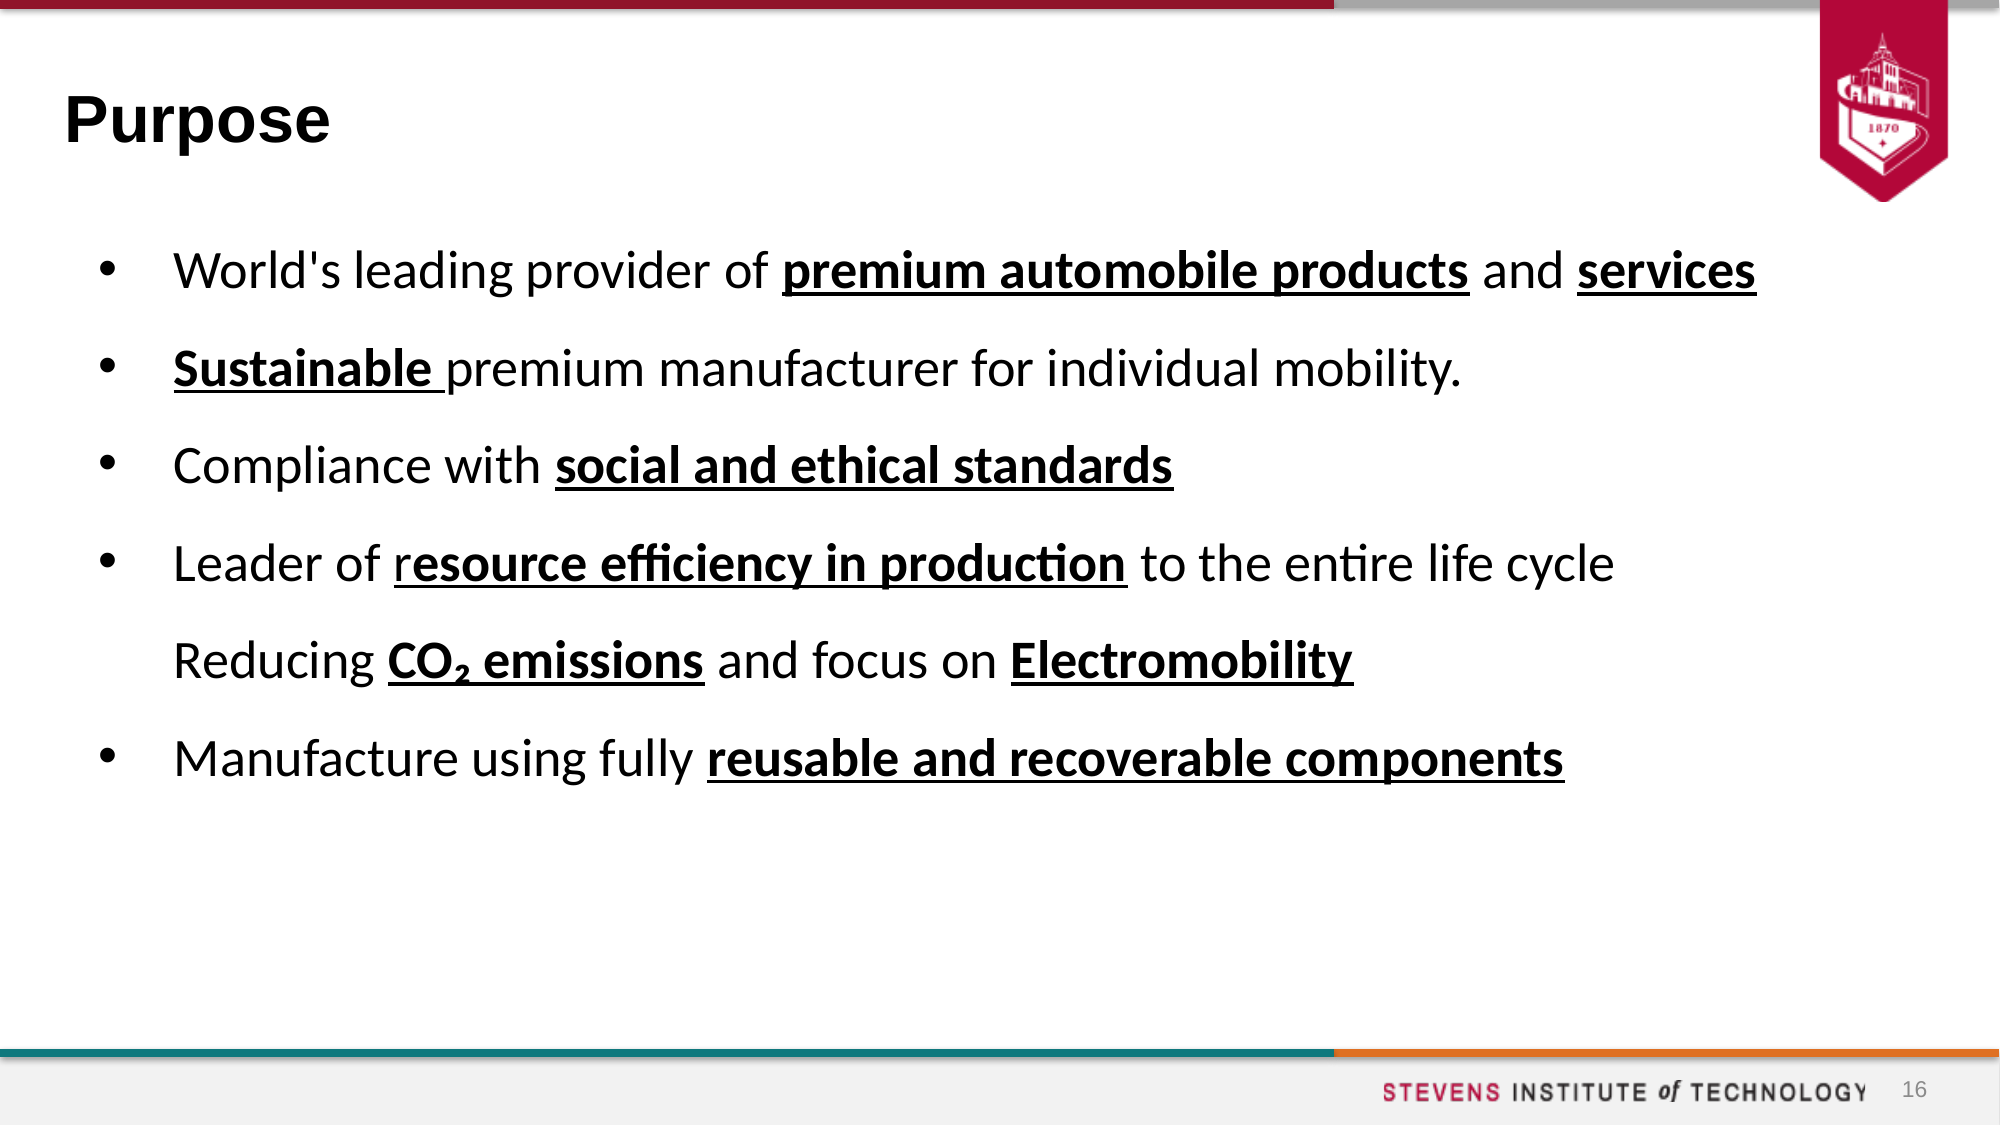

# Purpose
World's leading provider of premium automobile products and services
Sustainable premium manufacturer for individual mobility.
Compliance with social and ethical standards
Leader of resource efficiency in production to the entire life cycle Reducing CO₂ emissions and focus on Electromobility
Manufacture using fully reusable and recoverable components

16